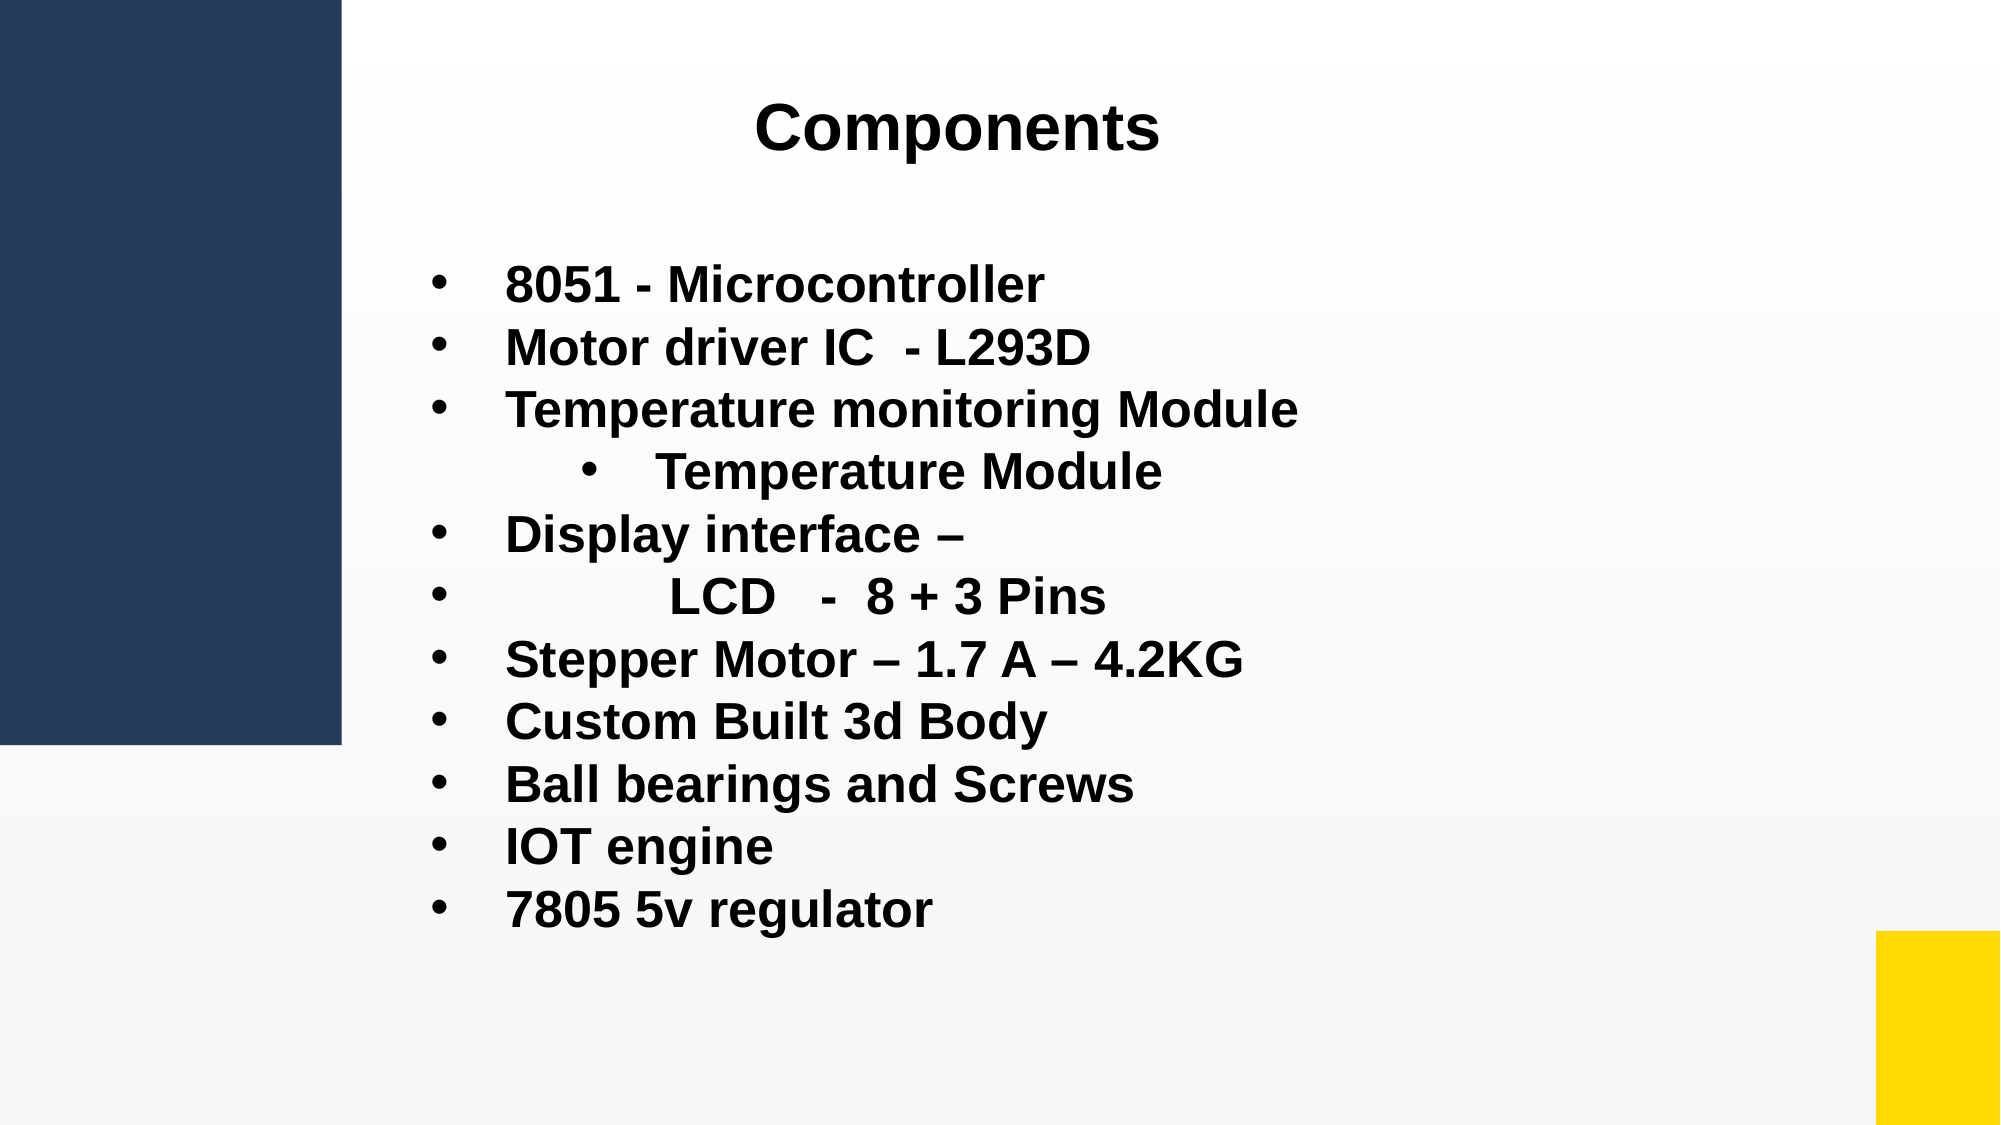

Components
8051 - Microcontroller
Motor driver IC  - L293D
Temperature monitoring Module
Temperature Module
Display interface –
	 LCD   -  8 + 3 Pins
Stepper Motor – 1.7 A – 4.2KG
Custom Built 3d Body
Ball bearings and Screws
IOT engine
7805 5v regulator